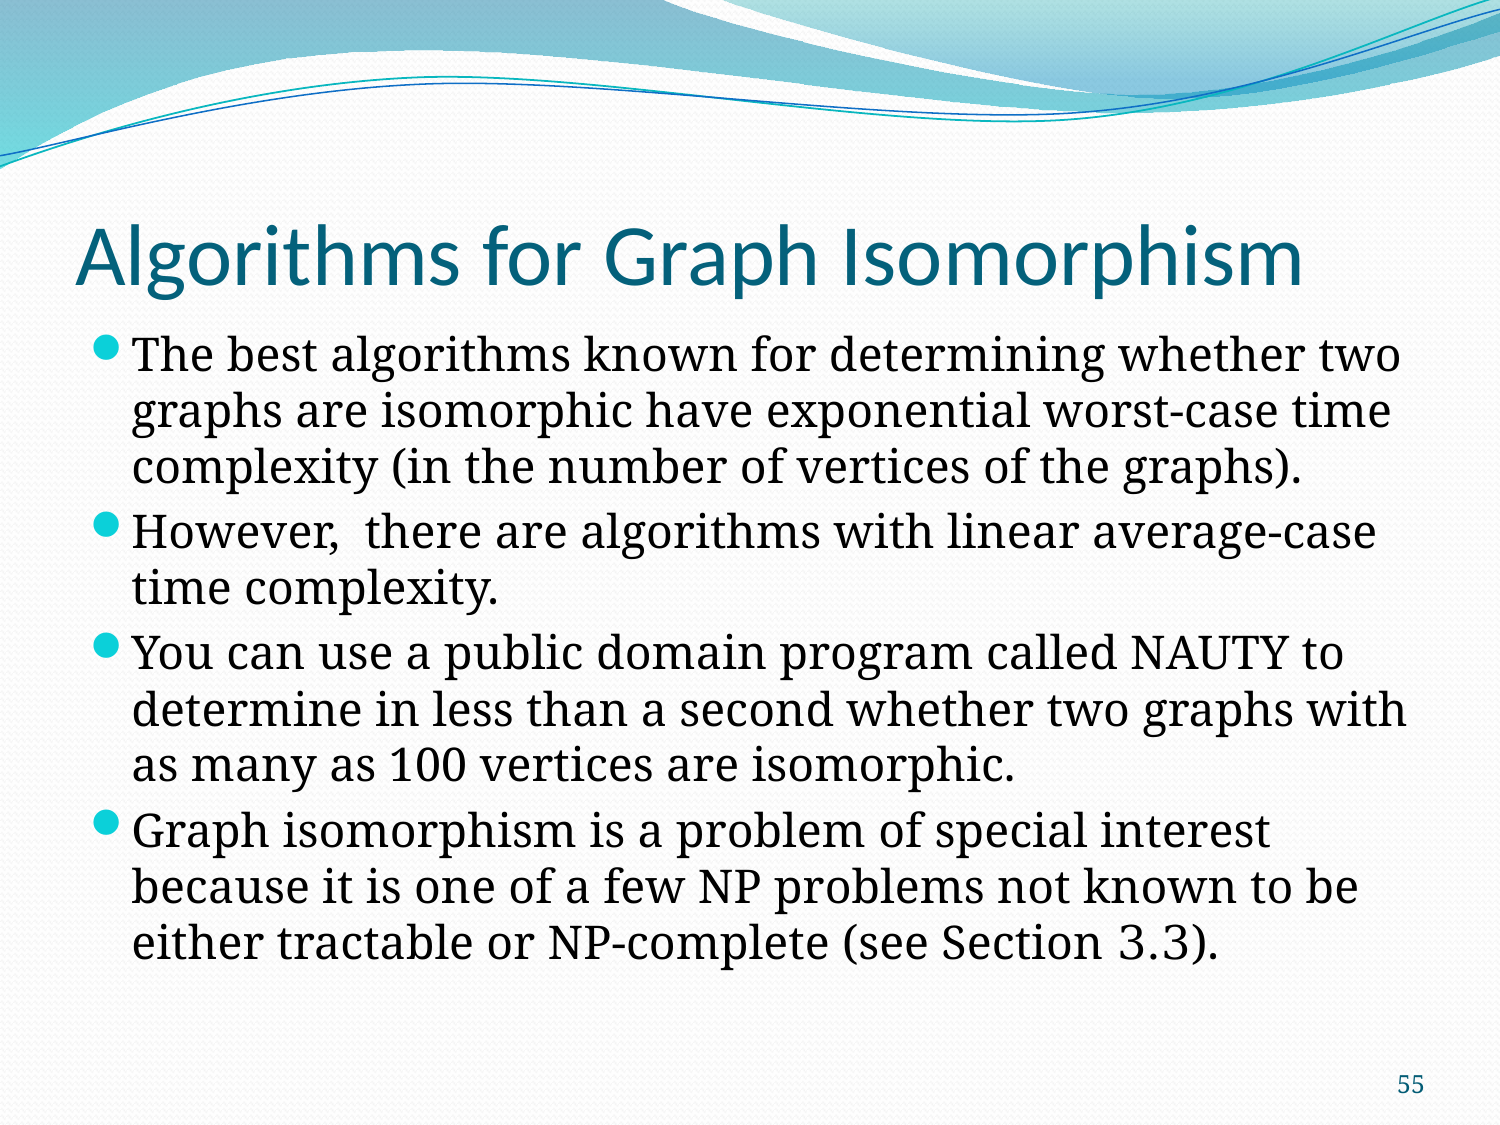

# Algorithms for Graph Isomorphism
The best algorithms known for determining whether two graphs are isomorphic have exponential worst-case time complexity (in the number of vertices of the graphs).
However,  there are algorithms with linear average-case time complexity.
You can use a public domain program called NAUTY to determine in less than a second whether two graphs with as many as 100 vertices are isomorphic.
Graph isomorphism is a problem of special interest because it is one of a few NP problems not known to be either tractable or NP-complete (see Section 3.3).
55